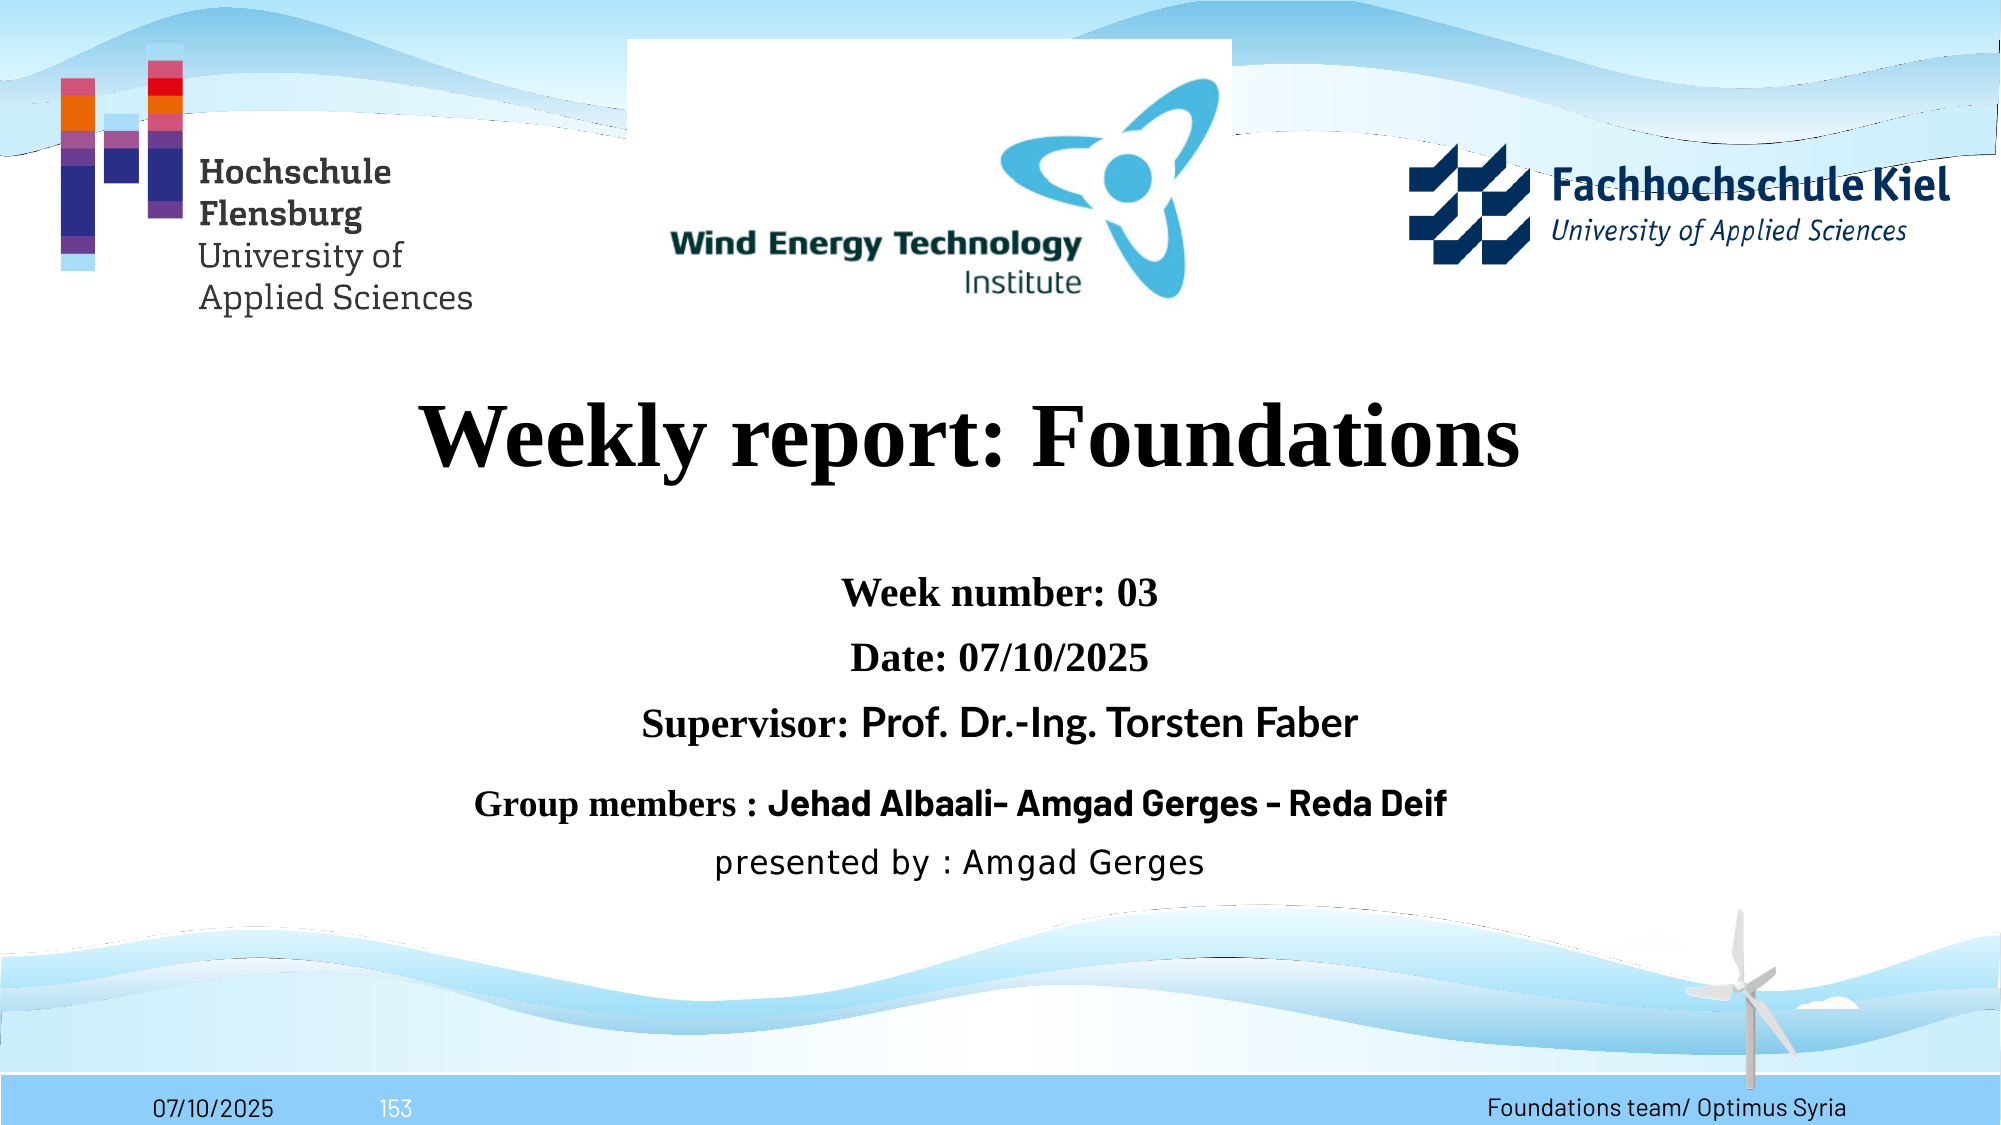

# Weekly report: Foundations
Week number: 03
Date: 07/10/2025
Supervisor: Prof. Dr.-Ing. Torsten Faber
Group members : Jehad Albaali- Amgad Gerges - Reda Deif
presented by : Amgad Gerges
Foundations team/ Optimus Syria
07/10/2025
153